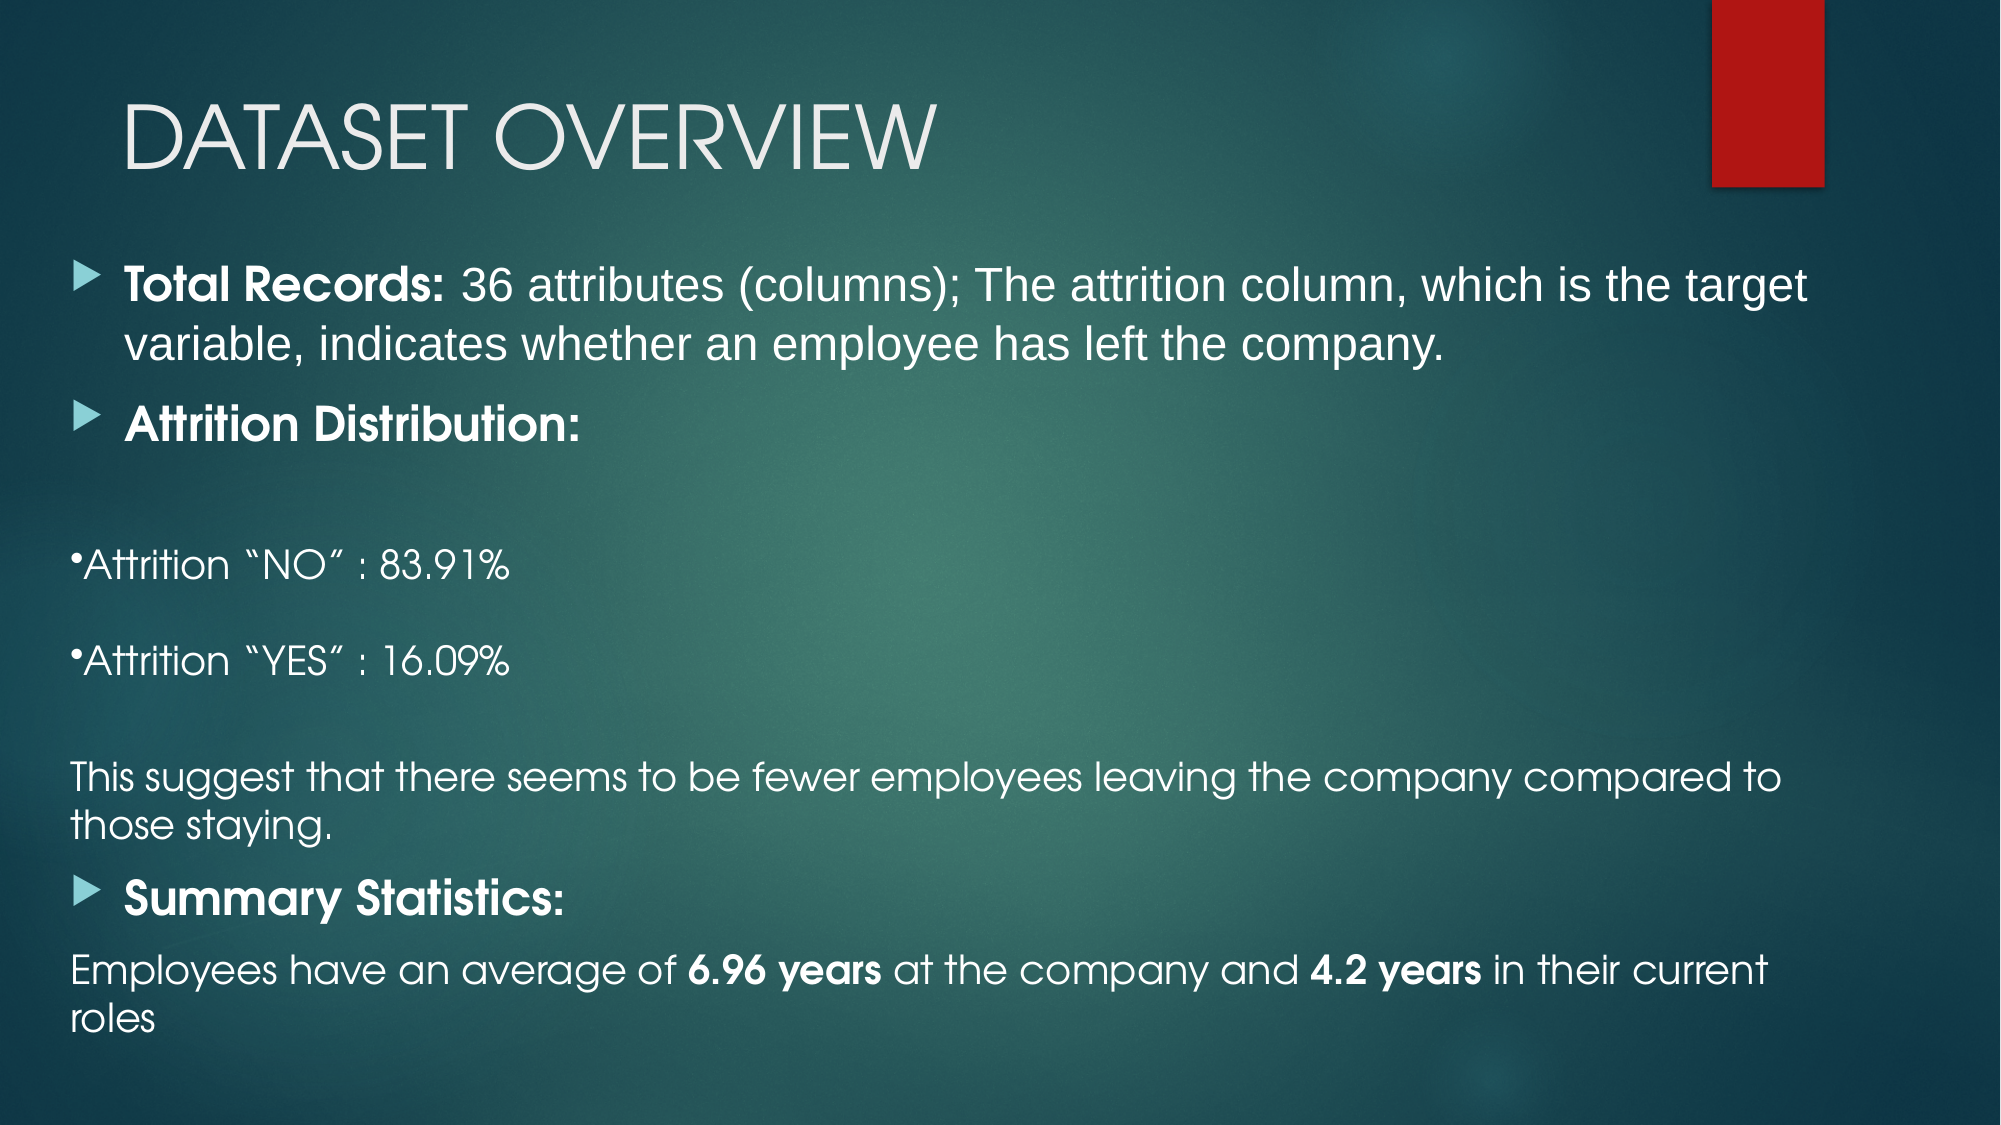

# DATASET OVERVIEW
Total Records: 36 attributes (columns); The attrition column, which is the target variable, indicates whether an employee has left the company.
Attrition Distribution:

Attrition “NO” : 83.91%

Attrition “YES” : 16.09%

This suggest that there seems to be fewer employees leaving the company compared to those staying.
Summary Statistics:
Employees have an average of 6.96 years at the company and 4.2 years in their current roles